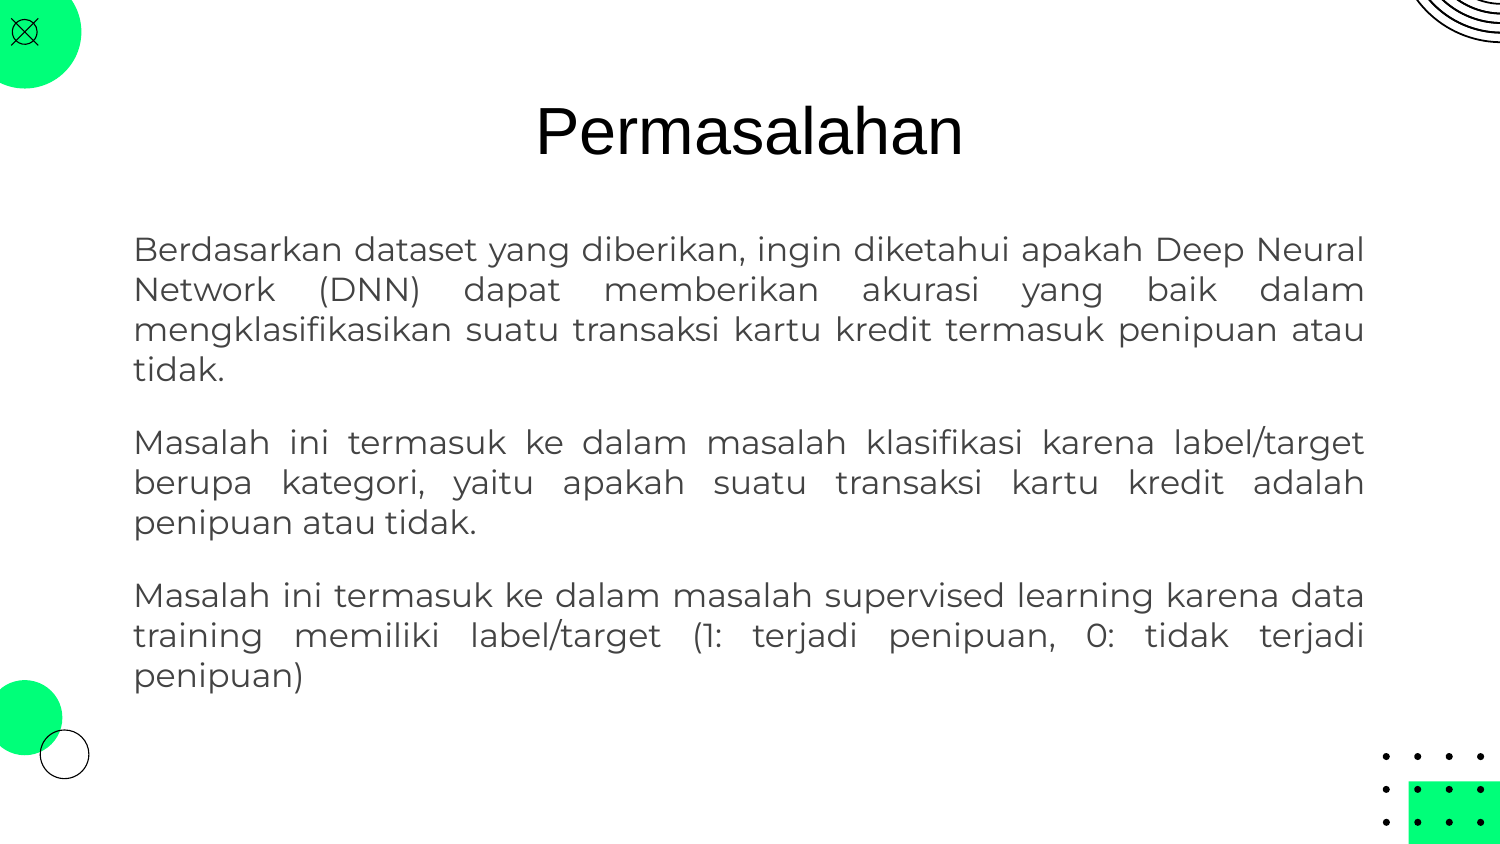

# Permasalahan
Berdasarkan dataset yang diberikan, ingin diketahui apakah Deep Neural Network (DNN) dapat memberikan akurasi yang baik dalam mengklasifikasikan suatu transaksi kartu kredit termasuk penipuan atau tidak.
Masalah ini termasuk ke dalam masalah klasifikasi karena label/target berupa kategori, yaitu apakah suatu transaksi kartu kredit adalah penipuan atau tidak.
Masalah ini termasuk ke dalam masalah supervised learning karena data training memiliki label/target (1: terjadi penipuan, 0: tidak terjadi penipuan)